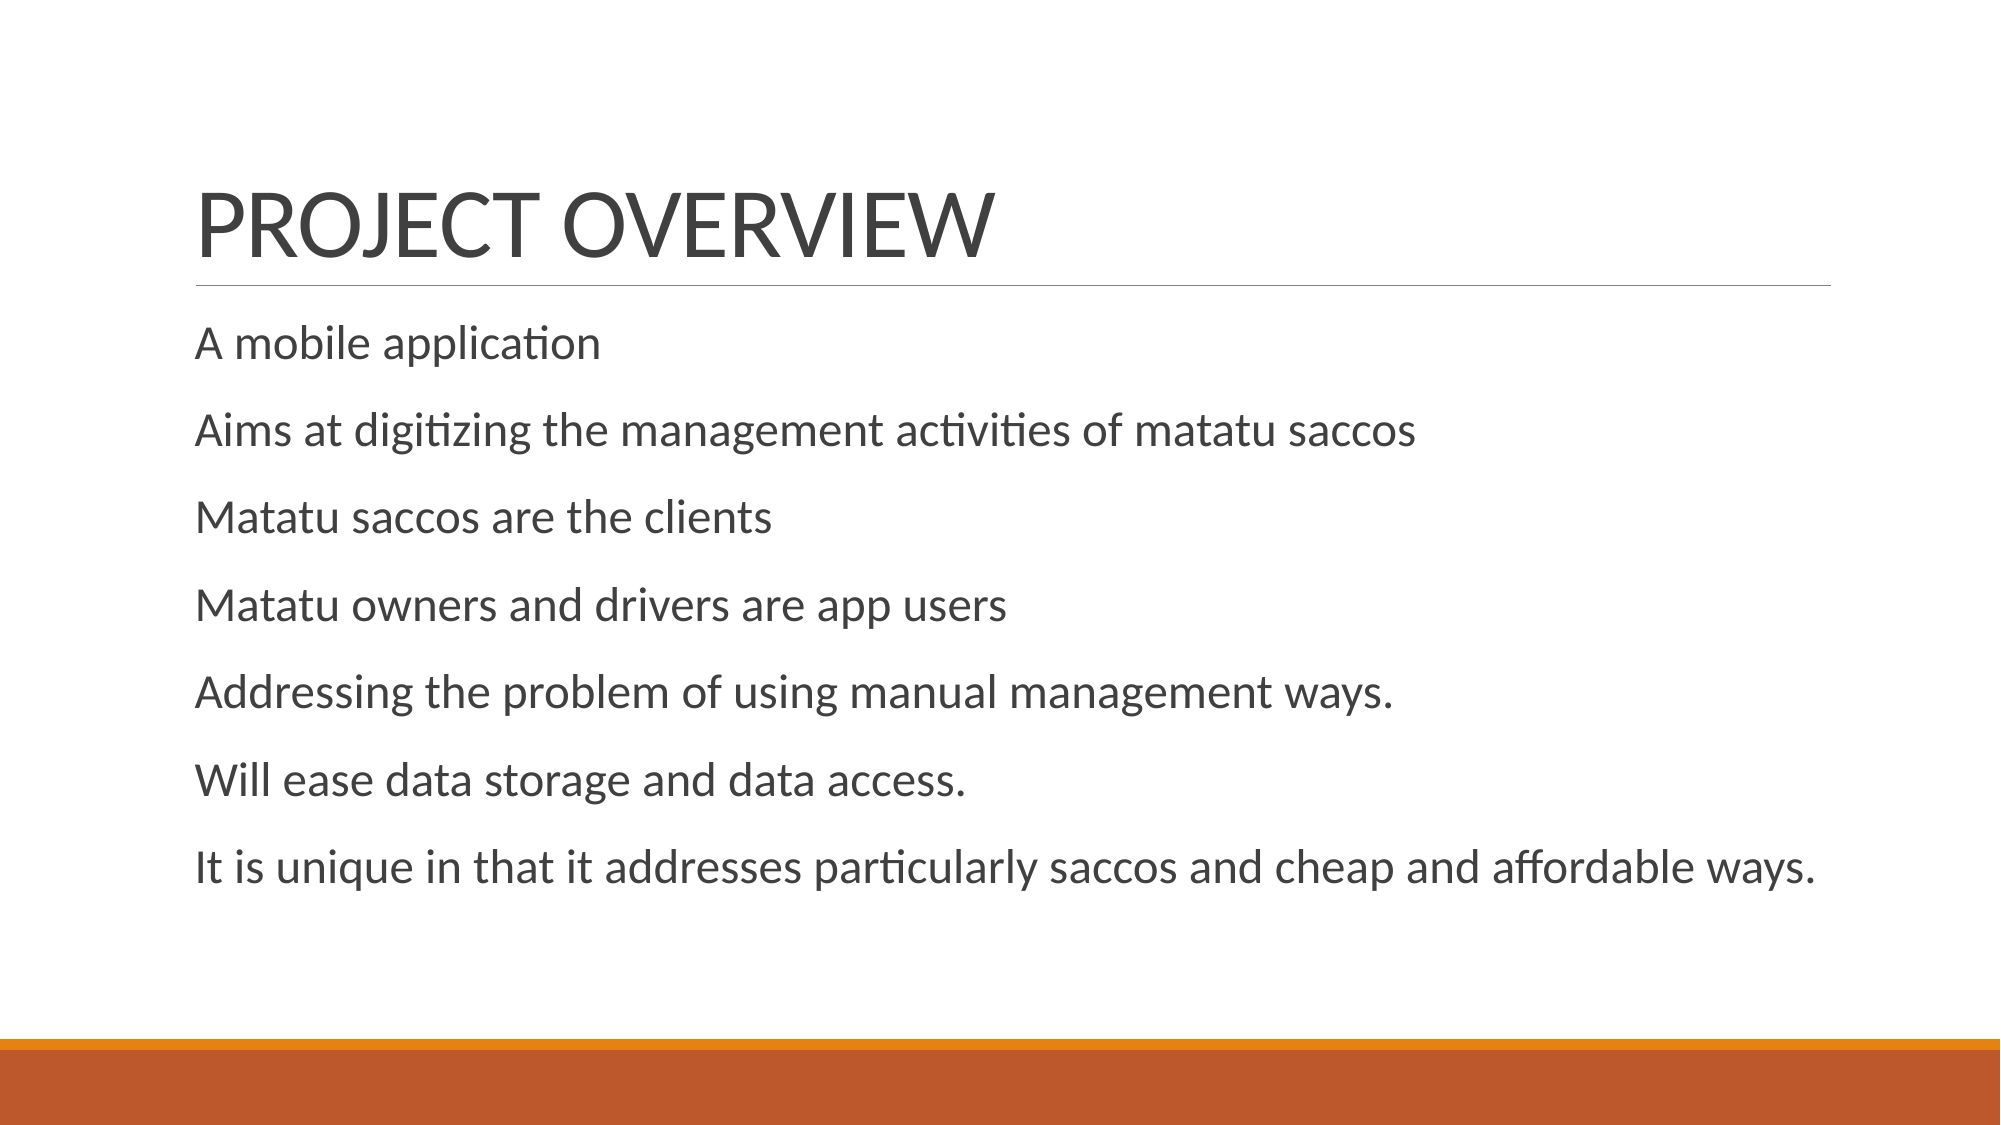

# PROJECT OVERVIEW
A mobile application
Aims at digitizing the management activities of matatu saccos
Matatu saccos are the clients
Matatu owners and drivers are app users
Addressing the problem of using manual management ways.
Will ease data storage and data access.
It is unique in that it addresses particularly saccos and cheap and affordable ways.